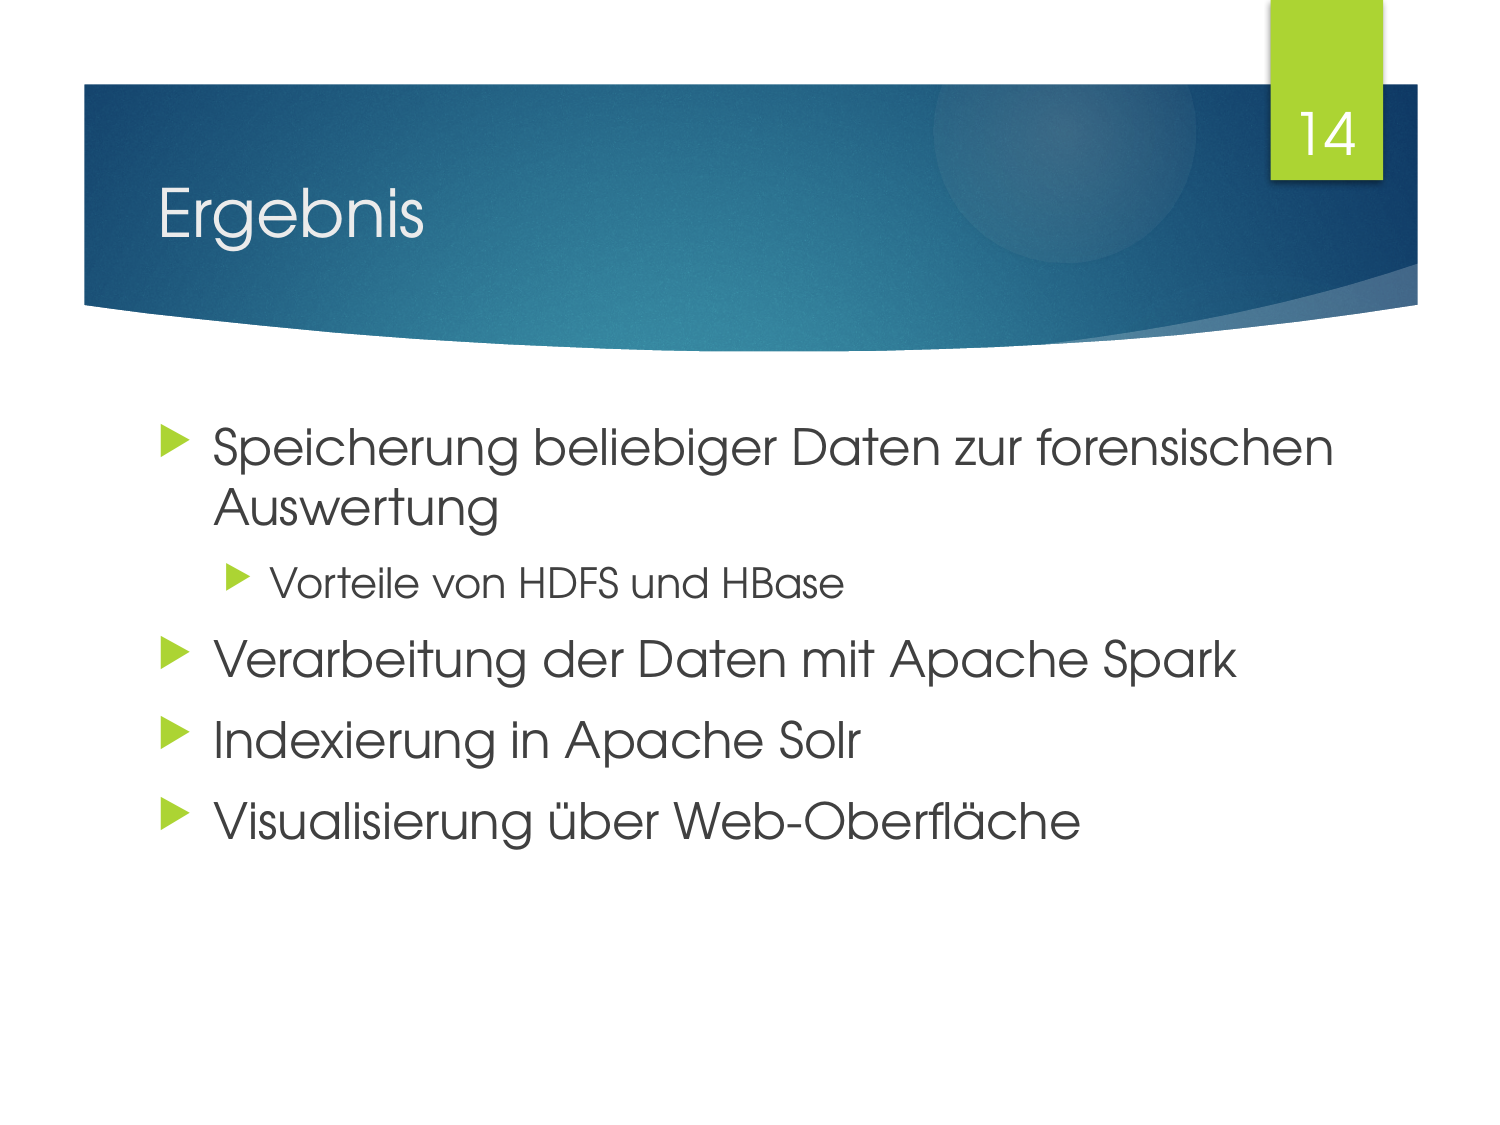

14
# Ergebnis
Speicherung beliebiger Daten zur forensischen Auswertung
Vorteile von HDFS und HBase
Verarbeitung der Daten mit Apache Spark
Indexierung in Apache Solr
Visualisierung über Web-Oberfläche